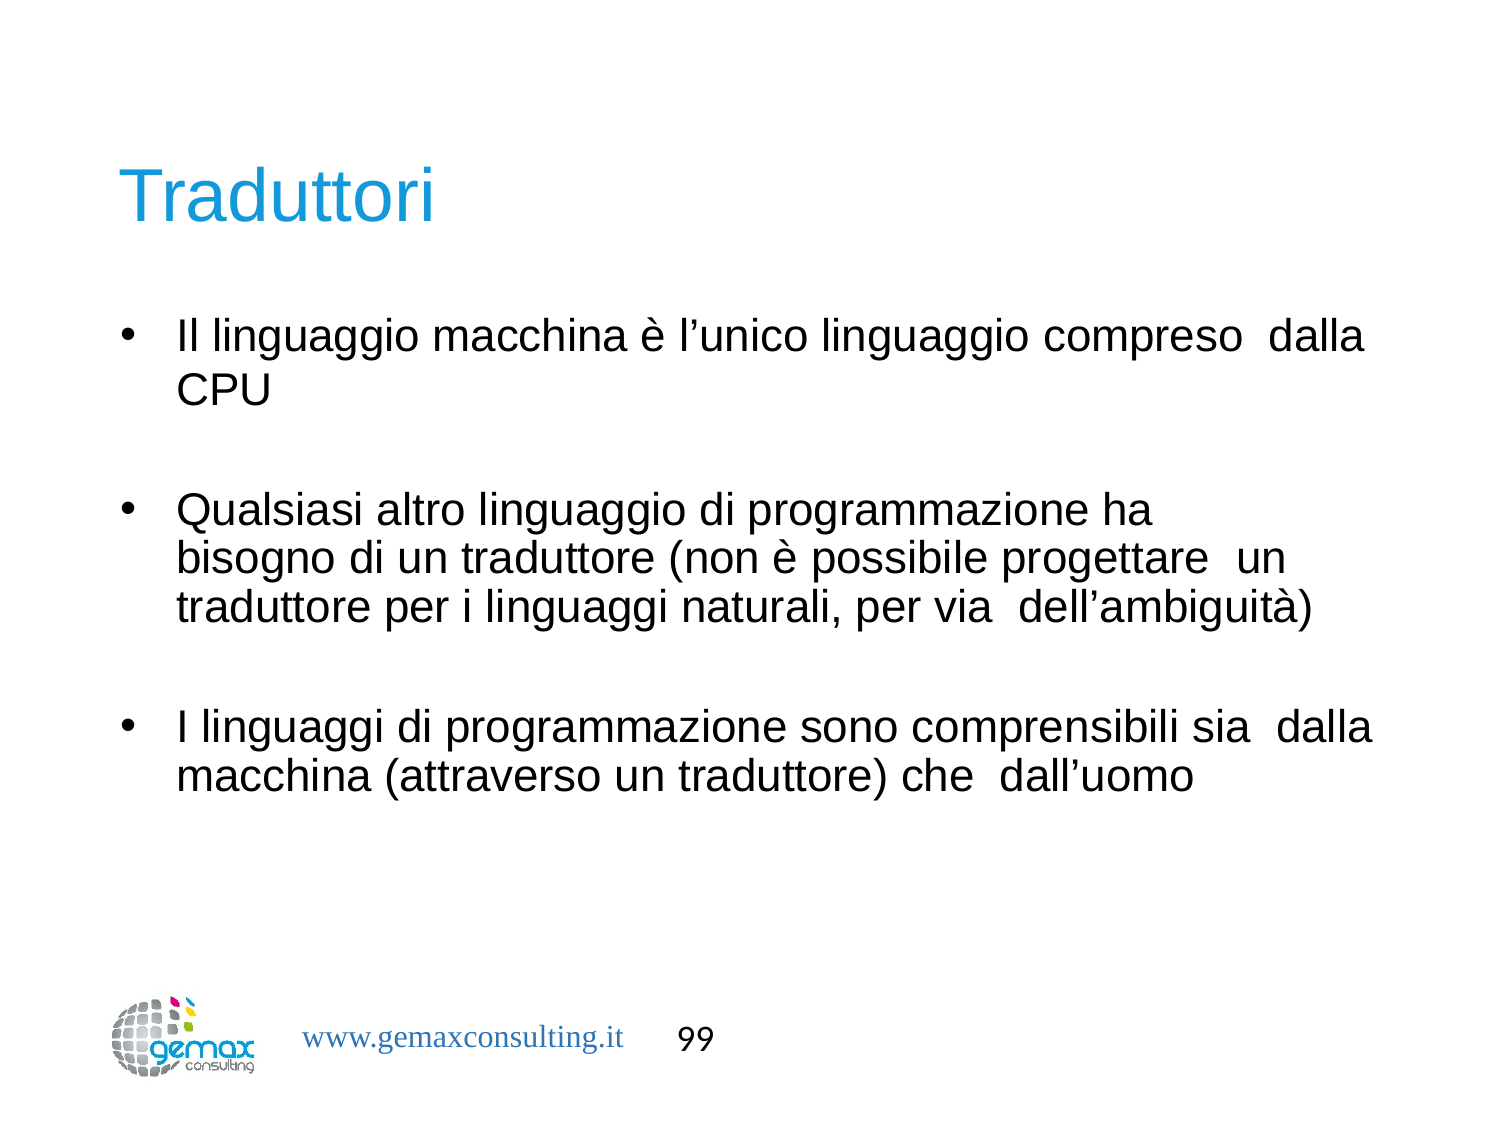

# Traduttori
Il linguaggio macchina è l’unico linguaggio compreso  dalla CPU

Qualsiasi altro linguaggio di programmazione ha  bisogno di un traduttore (non è possibile progettare  un traduttore per i linguaggi naturali, per via  dell’ambiguità)

I linguaggi di programmazione sono comprensibili sia  dalla macchina (attraverso un traduttore) che  dall’uomo

99